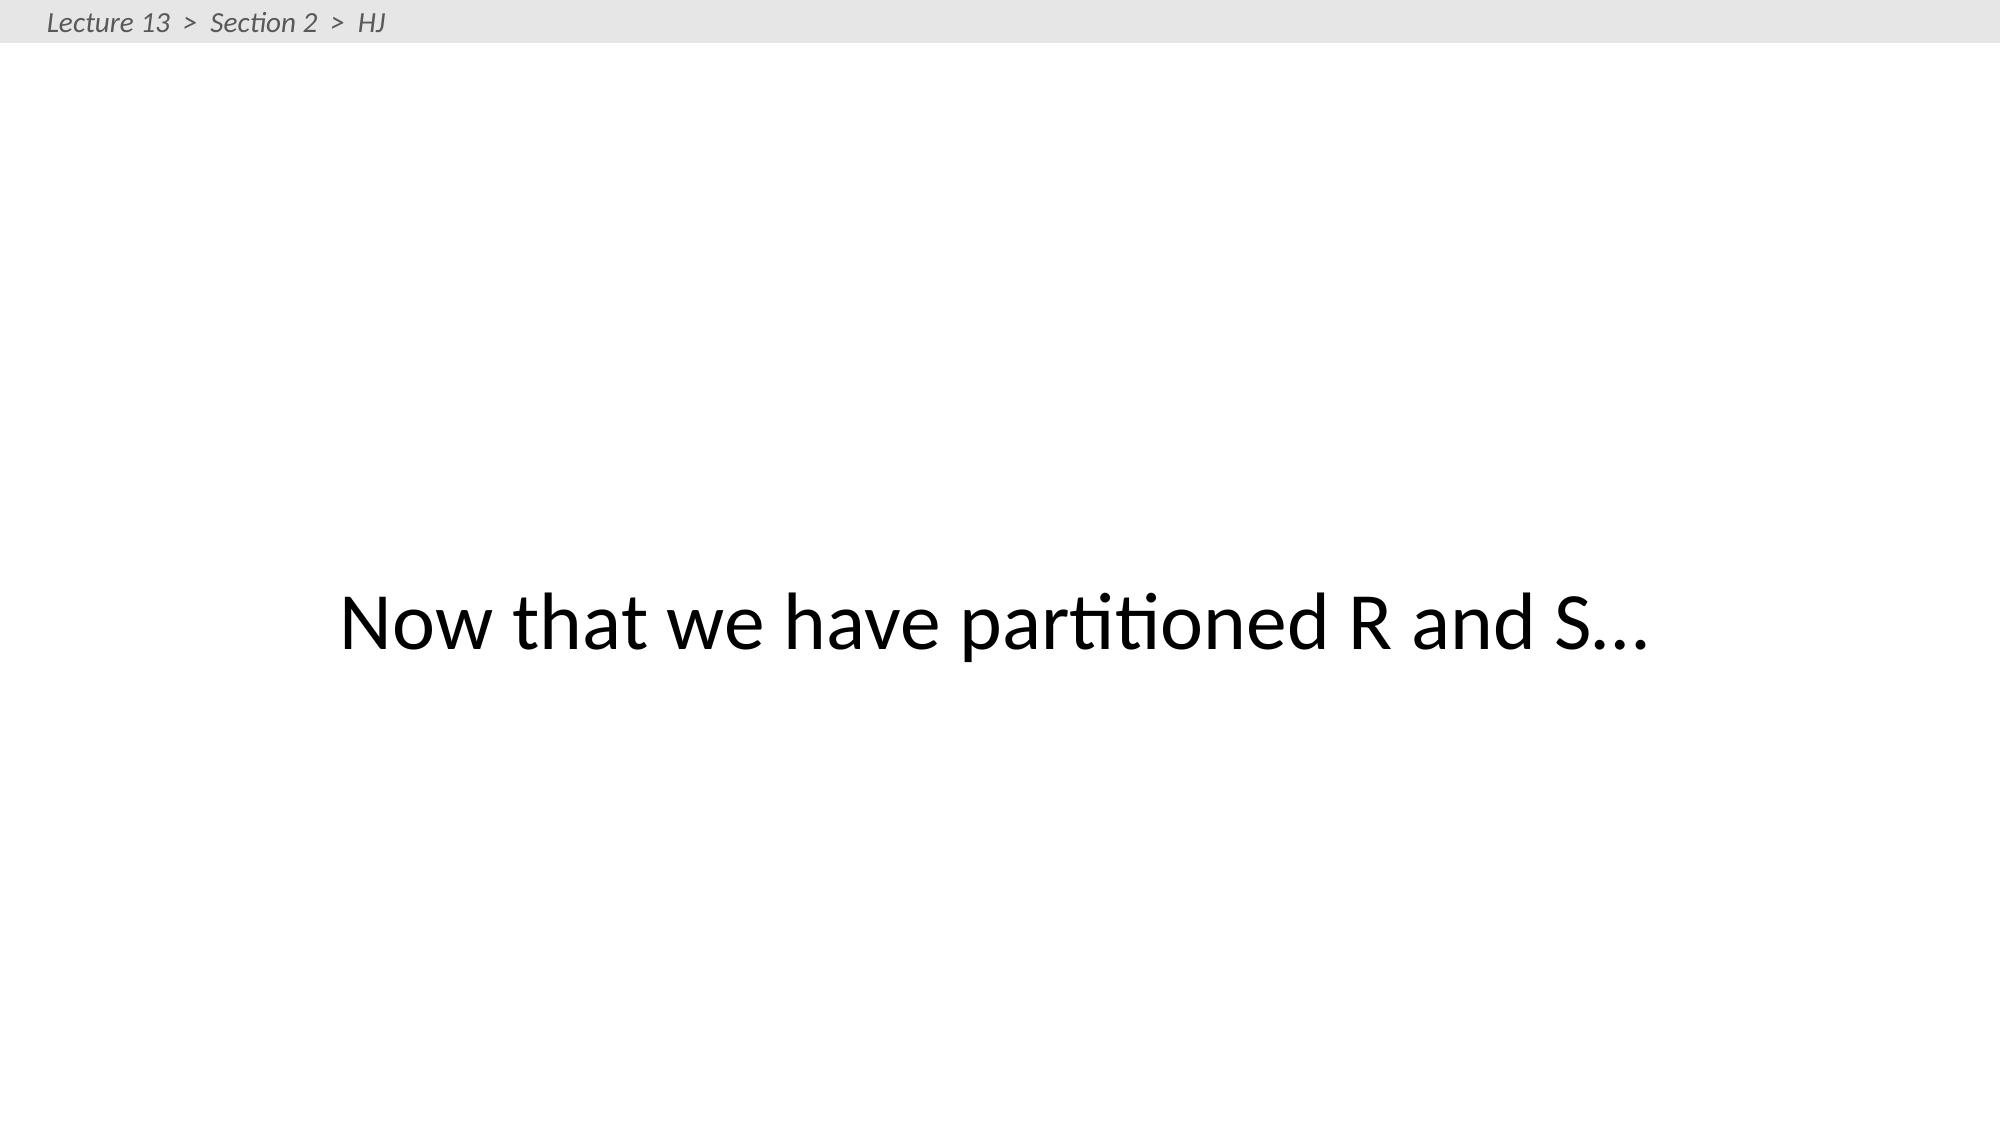

Lecture 13  >  Section 2  >  HJ
# Now that we have partitioned R and S…